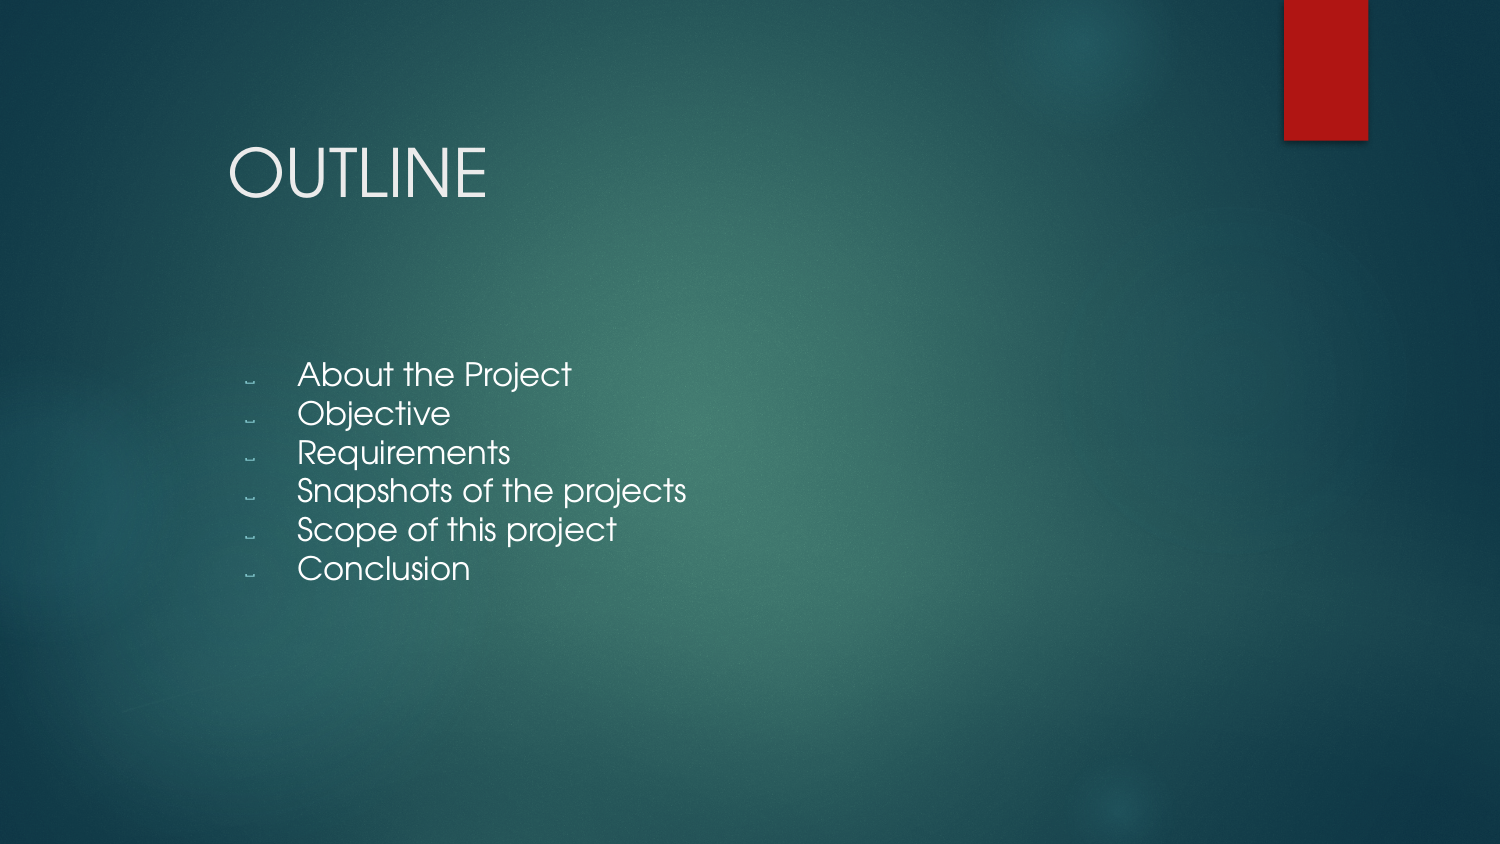

# OUTLINE
About the Project
Objective
Requirements
Snapshots of the projects
Scope of this project
Conclusion